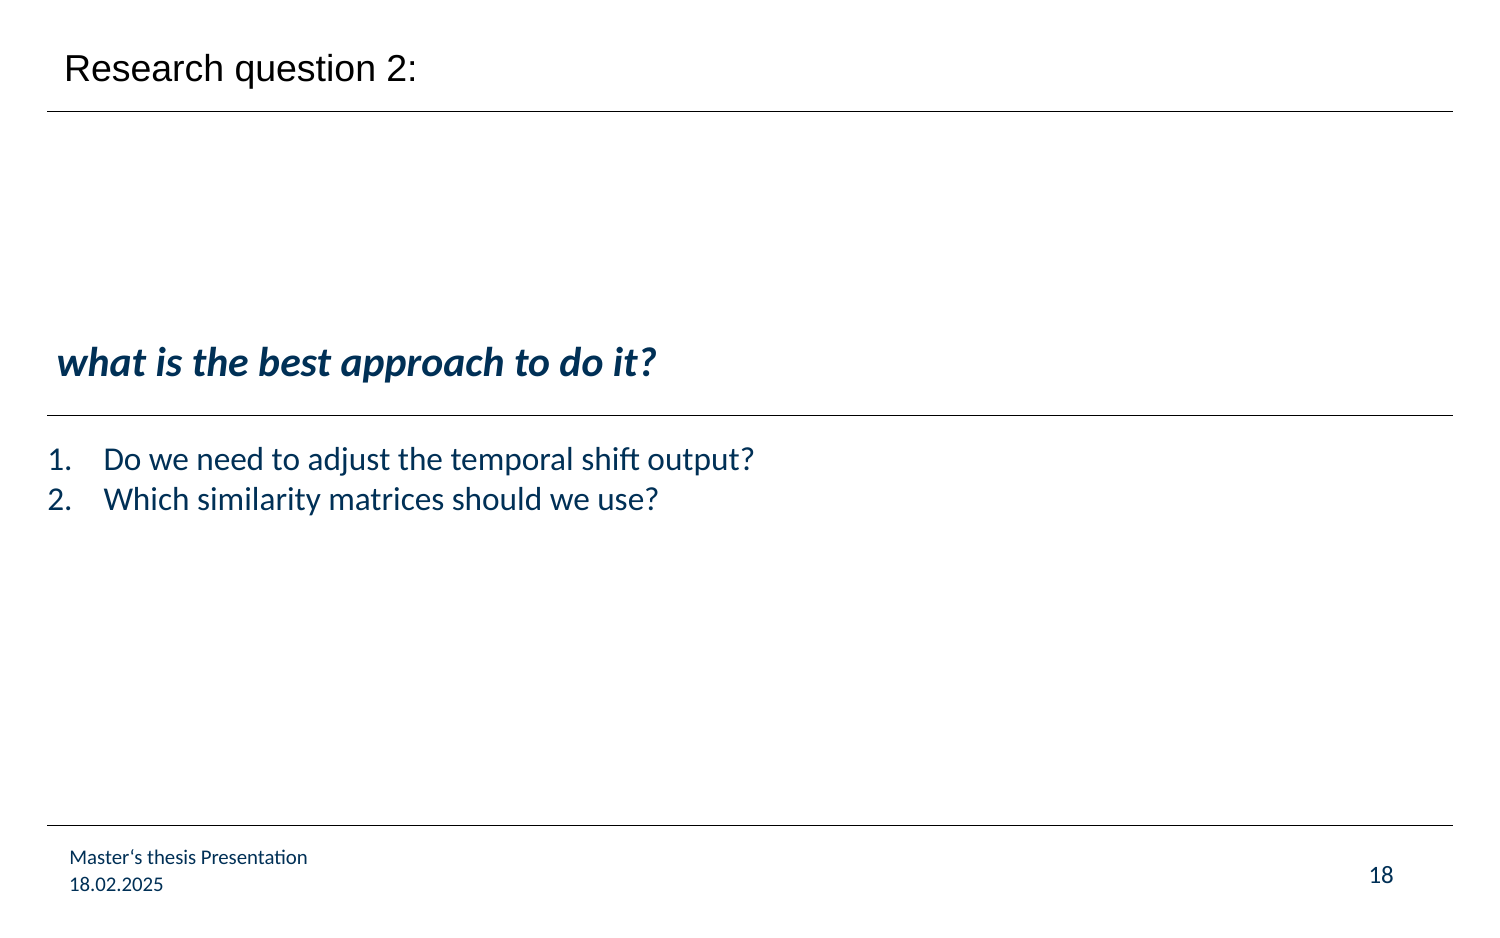

Research question 2:
# what is the best approach to do it?
Do we need to adjust the temporal shift output?
Which similarity matrices should we use?